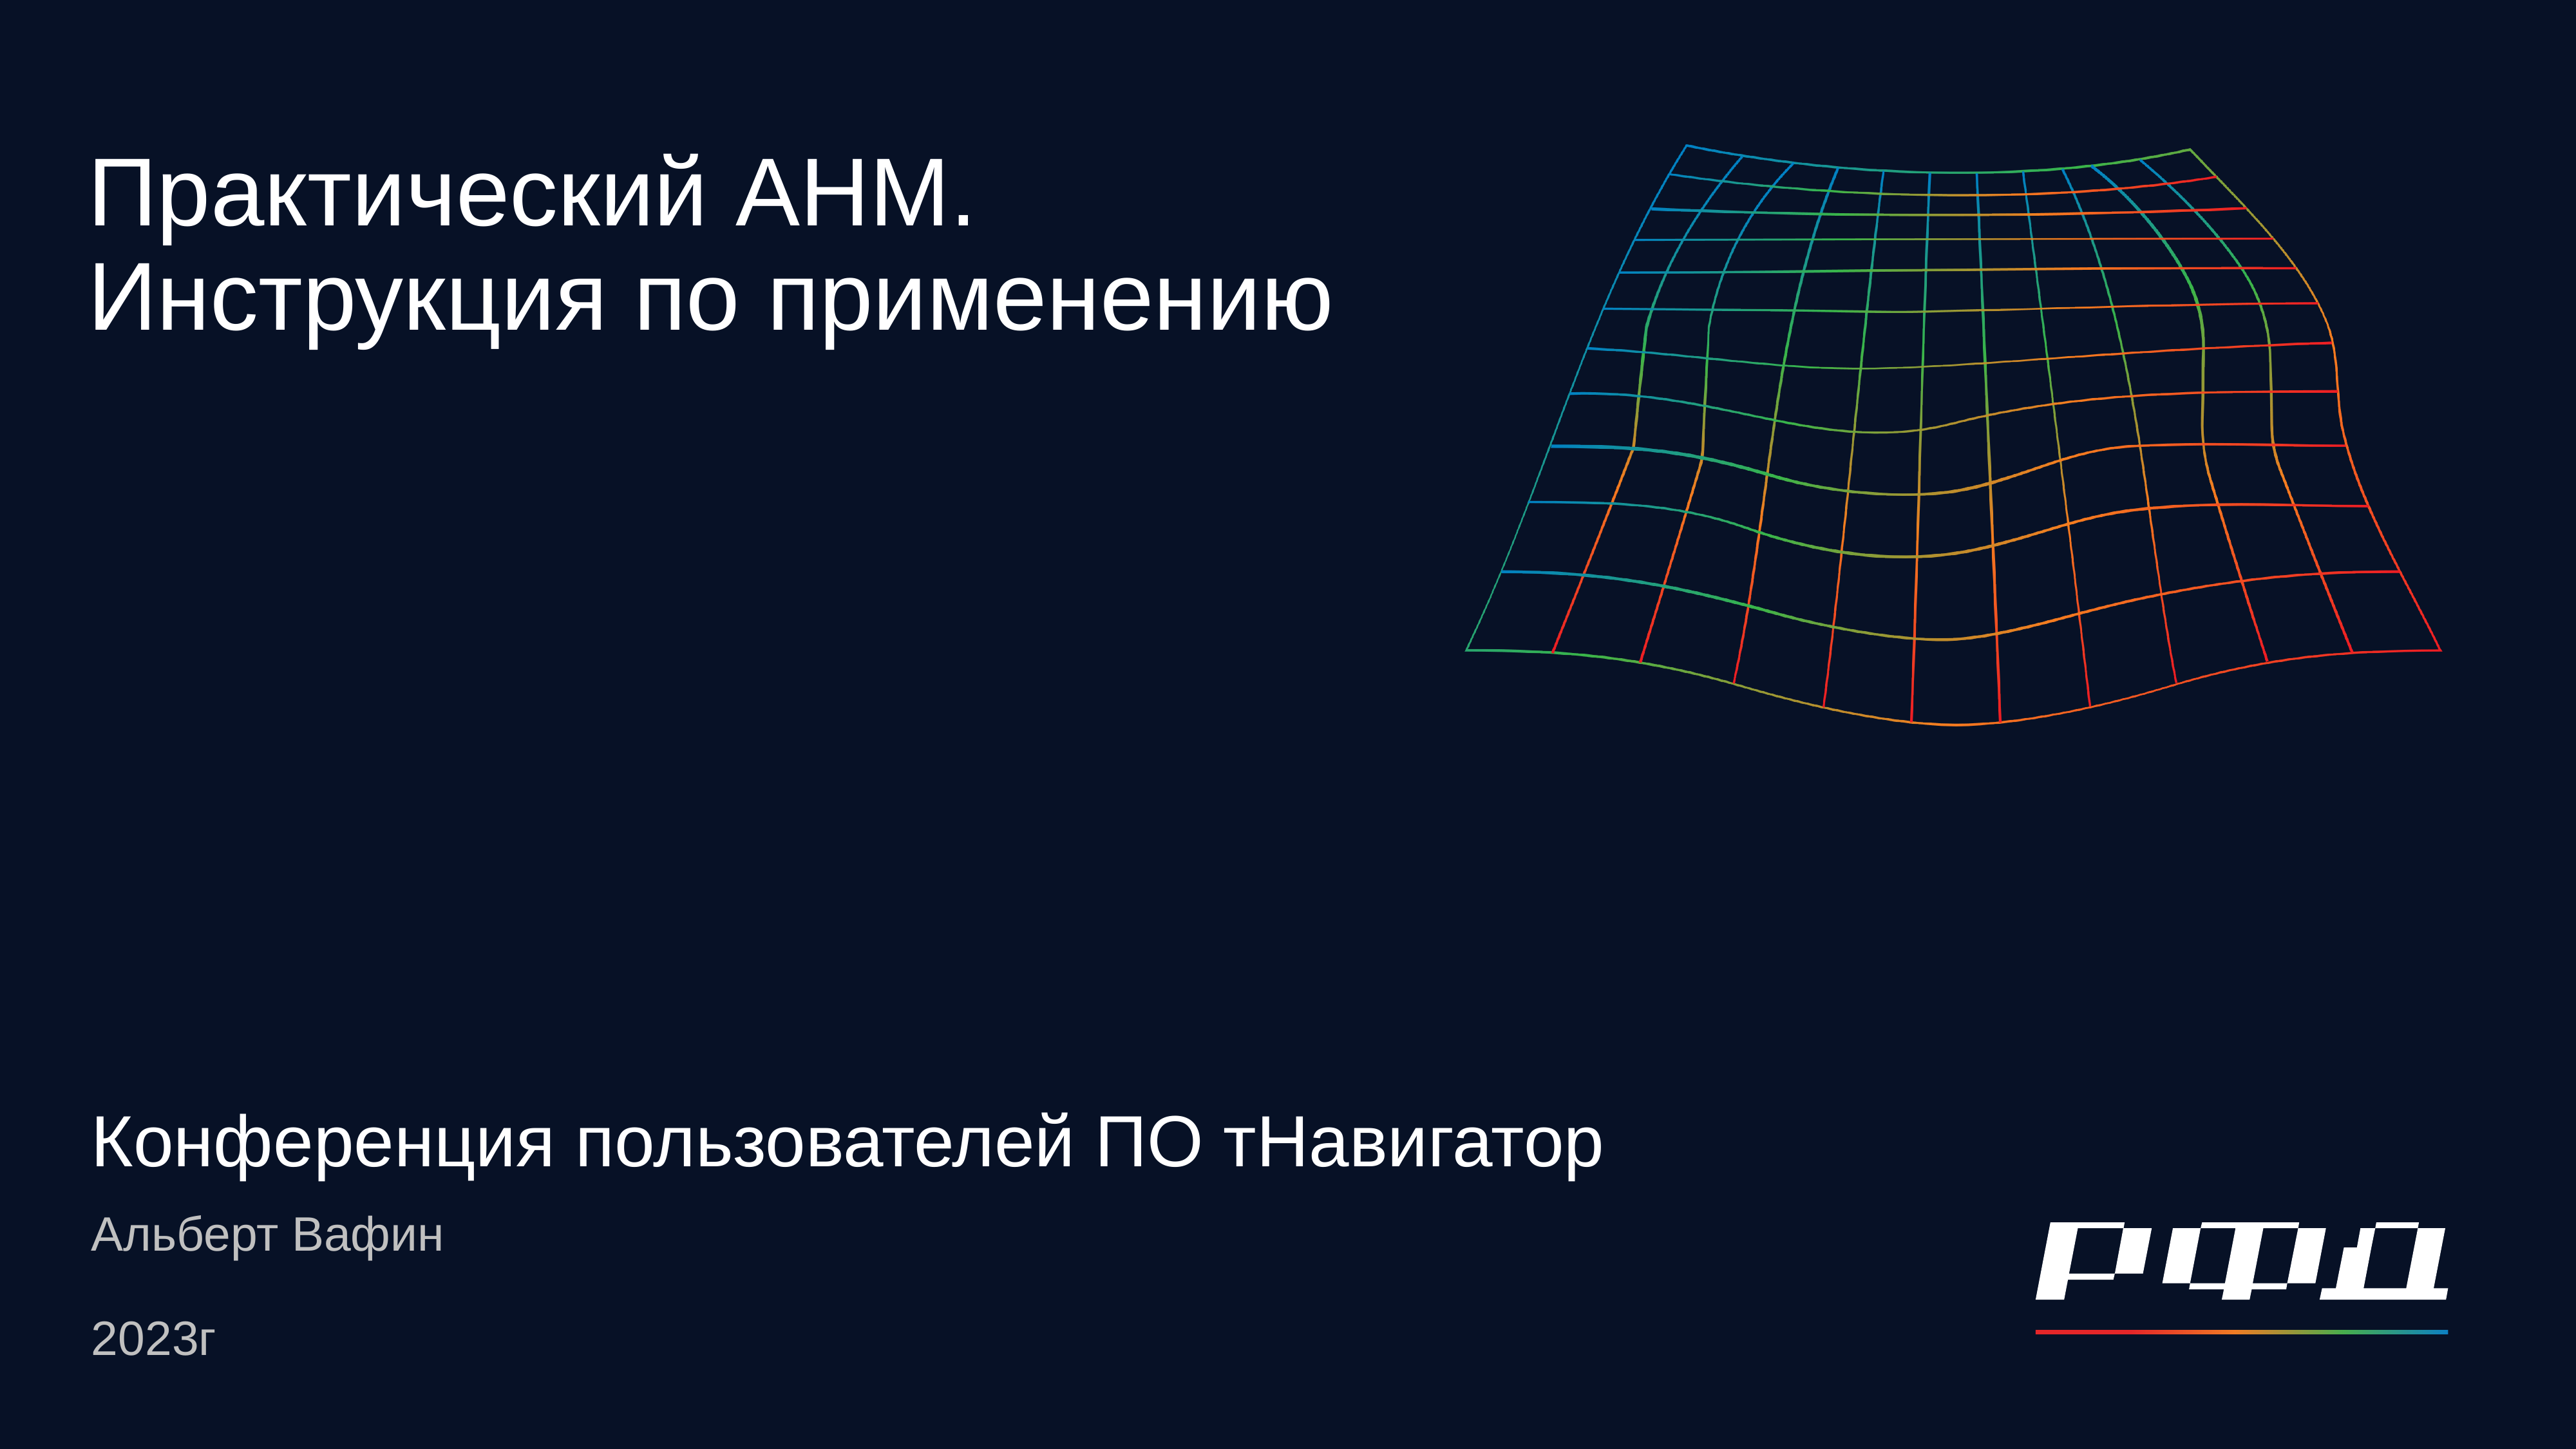

# Практический AHM. Инструкция по применению
Конференция пользователей ПО тНавигатор
Альберт Вафин

2023г